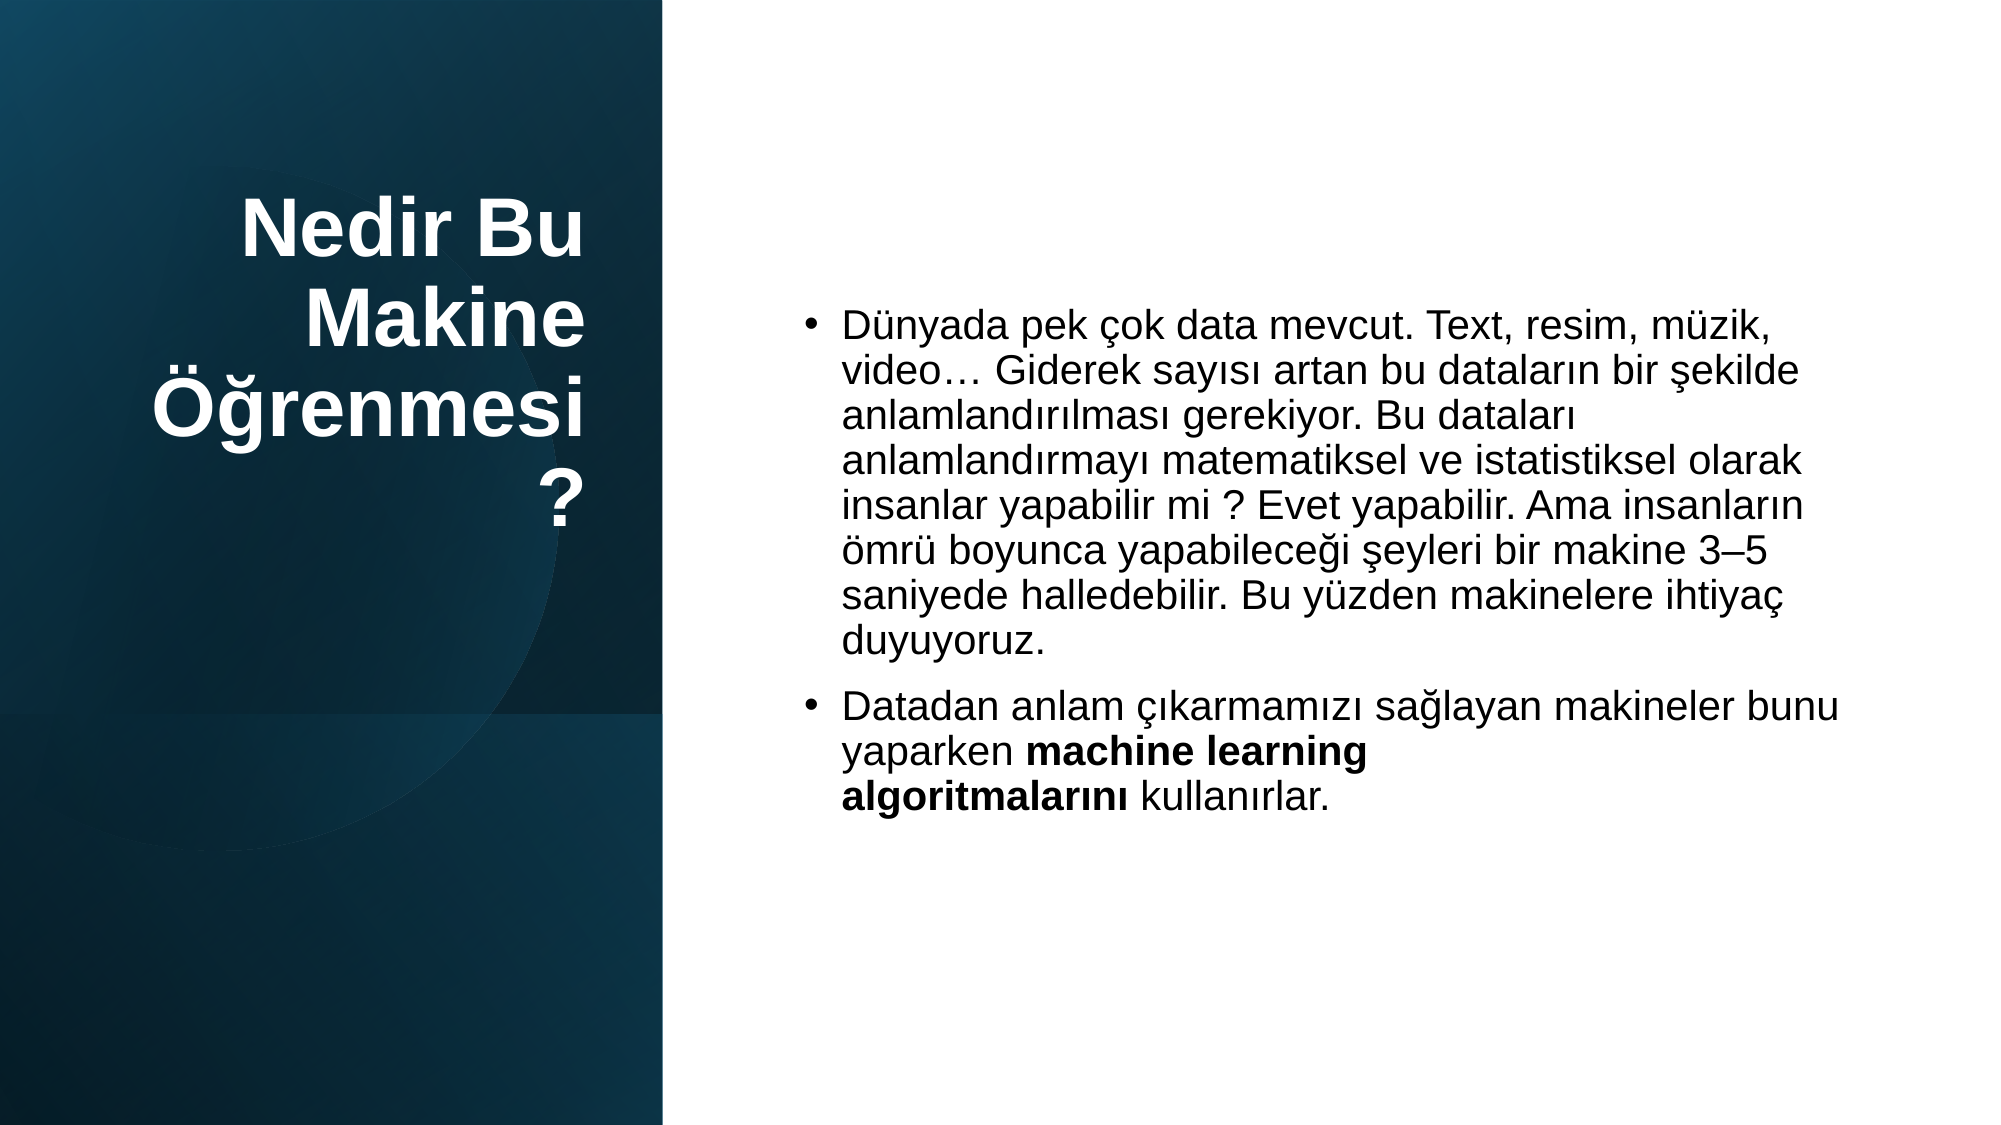

# Nedir Bu Makine Öğrenmesi ?
Dünyada pek çok data mevcut. Text, resim, müzik, video… Giderek sayısı artan bu dataların bir şekilde anlamlandırılması gerekiyor. Bu dataları anlamlandırmayı matematiksel ve istatistiksel olarak insanlar yapabilir mi ? Evet yapabilir. Ama insanların ömrü boyunca yapabileceği şeyleri bir makine 3–5 saniyede halledebilir. Bu yüzden makinelere ihtiyaç duyuyoruz.
Datadan anlam çıkarmamızı sağlayan makineler bunu yaparken machine learning algoritmalarını kullanırlar.